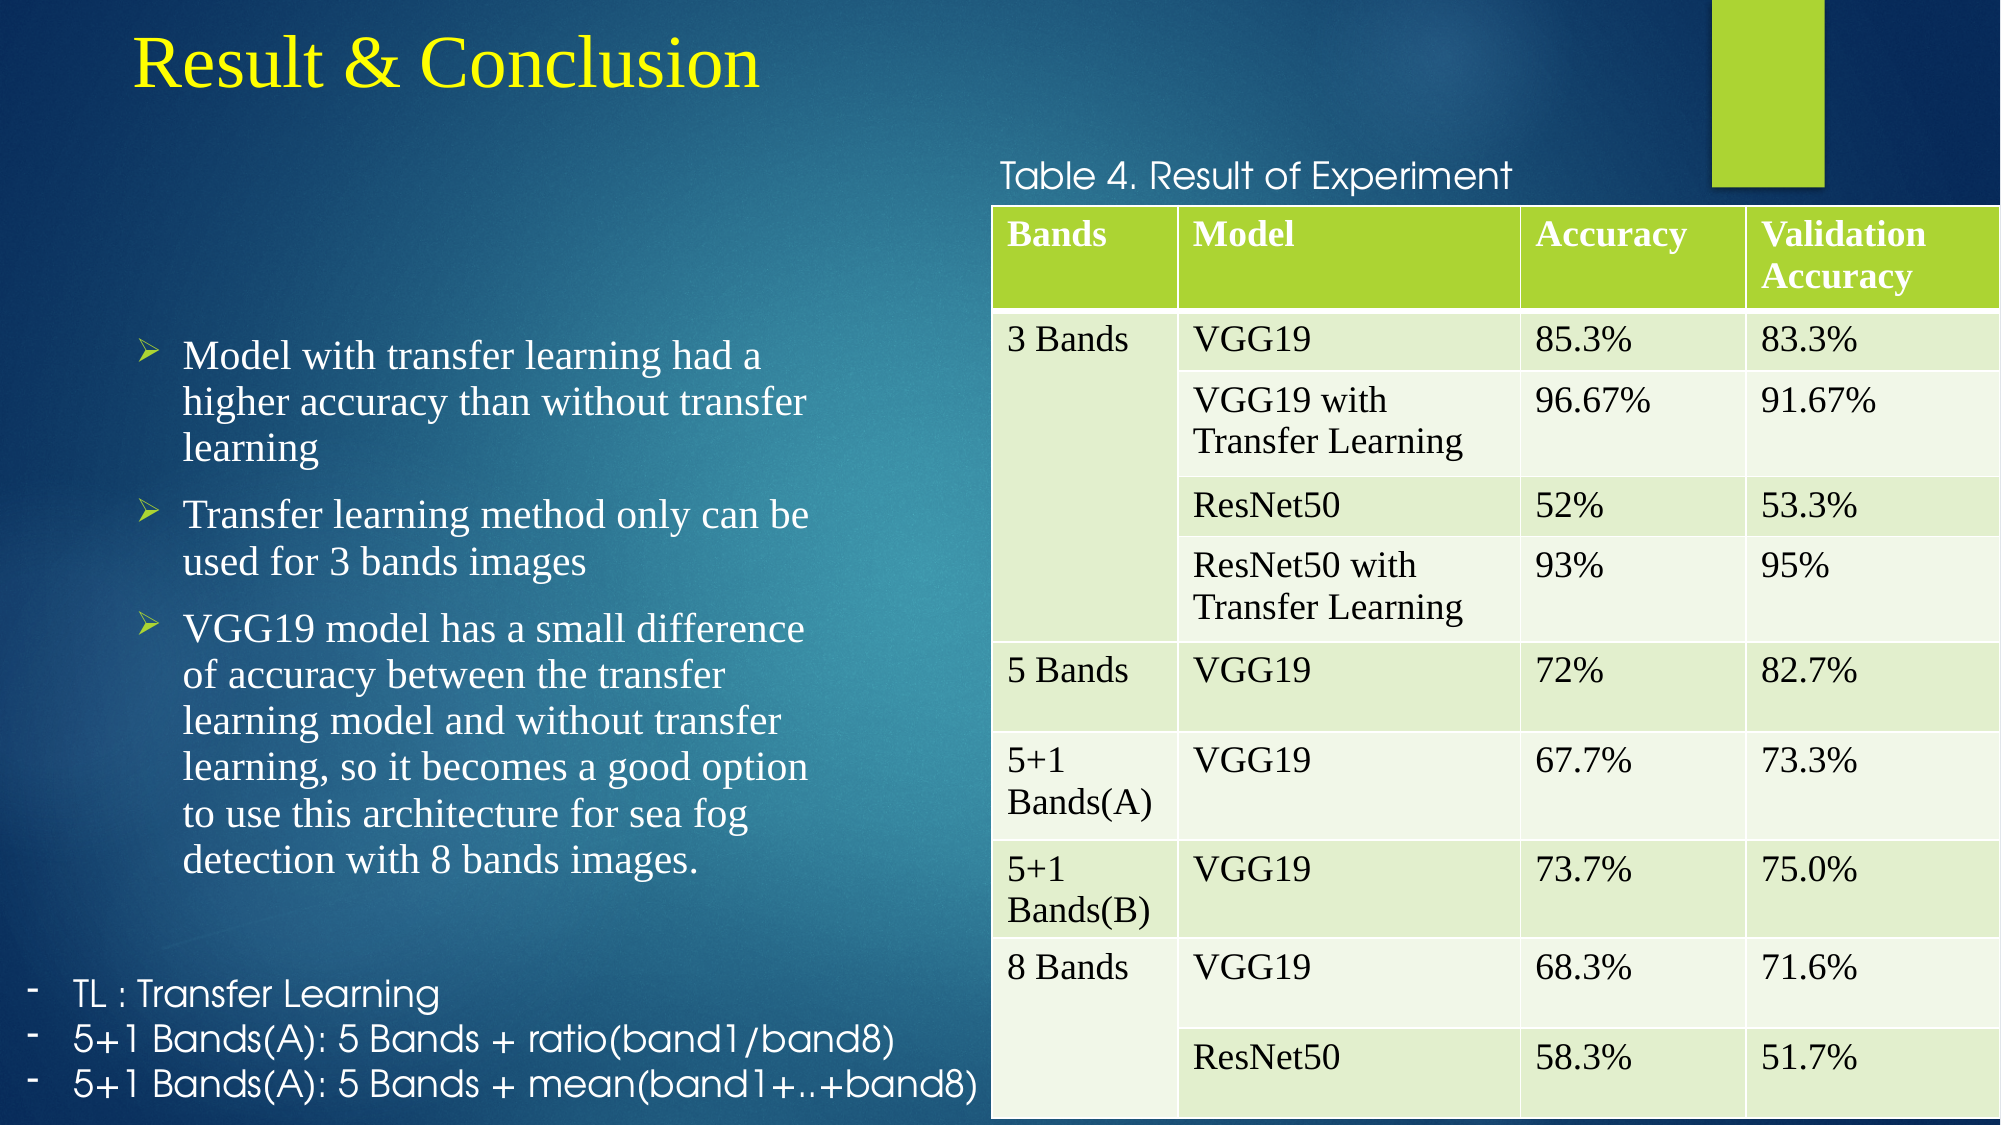

Result & Conclusion
Table 4. Result of Experiment
| Bands | Model | Accuracy | Validation Accuracy |
| --- | --- | --- | --- |
| 3 Bands | VGG19 | 85.3% | 83.3% |
|  | VGG19 with Transfer Learning | 96.67% | 91.67% |
|  | ResNet50 | 52% | 53.3% |
|  | ResNet50 with Transfer Learning | 93% | 95% |
| 5 Bands | VGG19 | 72% | 82.7% |
| 5+1 Bands(A) | VGG19 | 67.7% | 73.3% |
| 5+1 Bands(B) | VGG19 | 73.7% | 75.0% |
| 8 Bands | VGG19 | 68.3% | 71.6% |
|  | ResNet50 | 58.3% | 51.7% |
Model with transfer learning had a higher accuracy than without transfer learning
Transfer learning method only can be used for 3 bands images
VGG19 model has a small difference of accuracy between the transfer learning model and without transfer learning, so it becomes a good option to use this architecture for sea fog detection with 8 bands images.

TL : Transfer Learning
5+1 Bands(A): 5 Bands + ratio(band1/band8)
5+1 Bands(A): 5 Bands + mean(band1+..+band8)